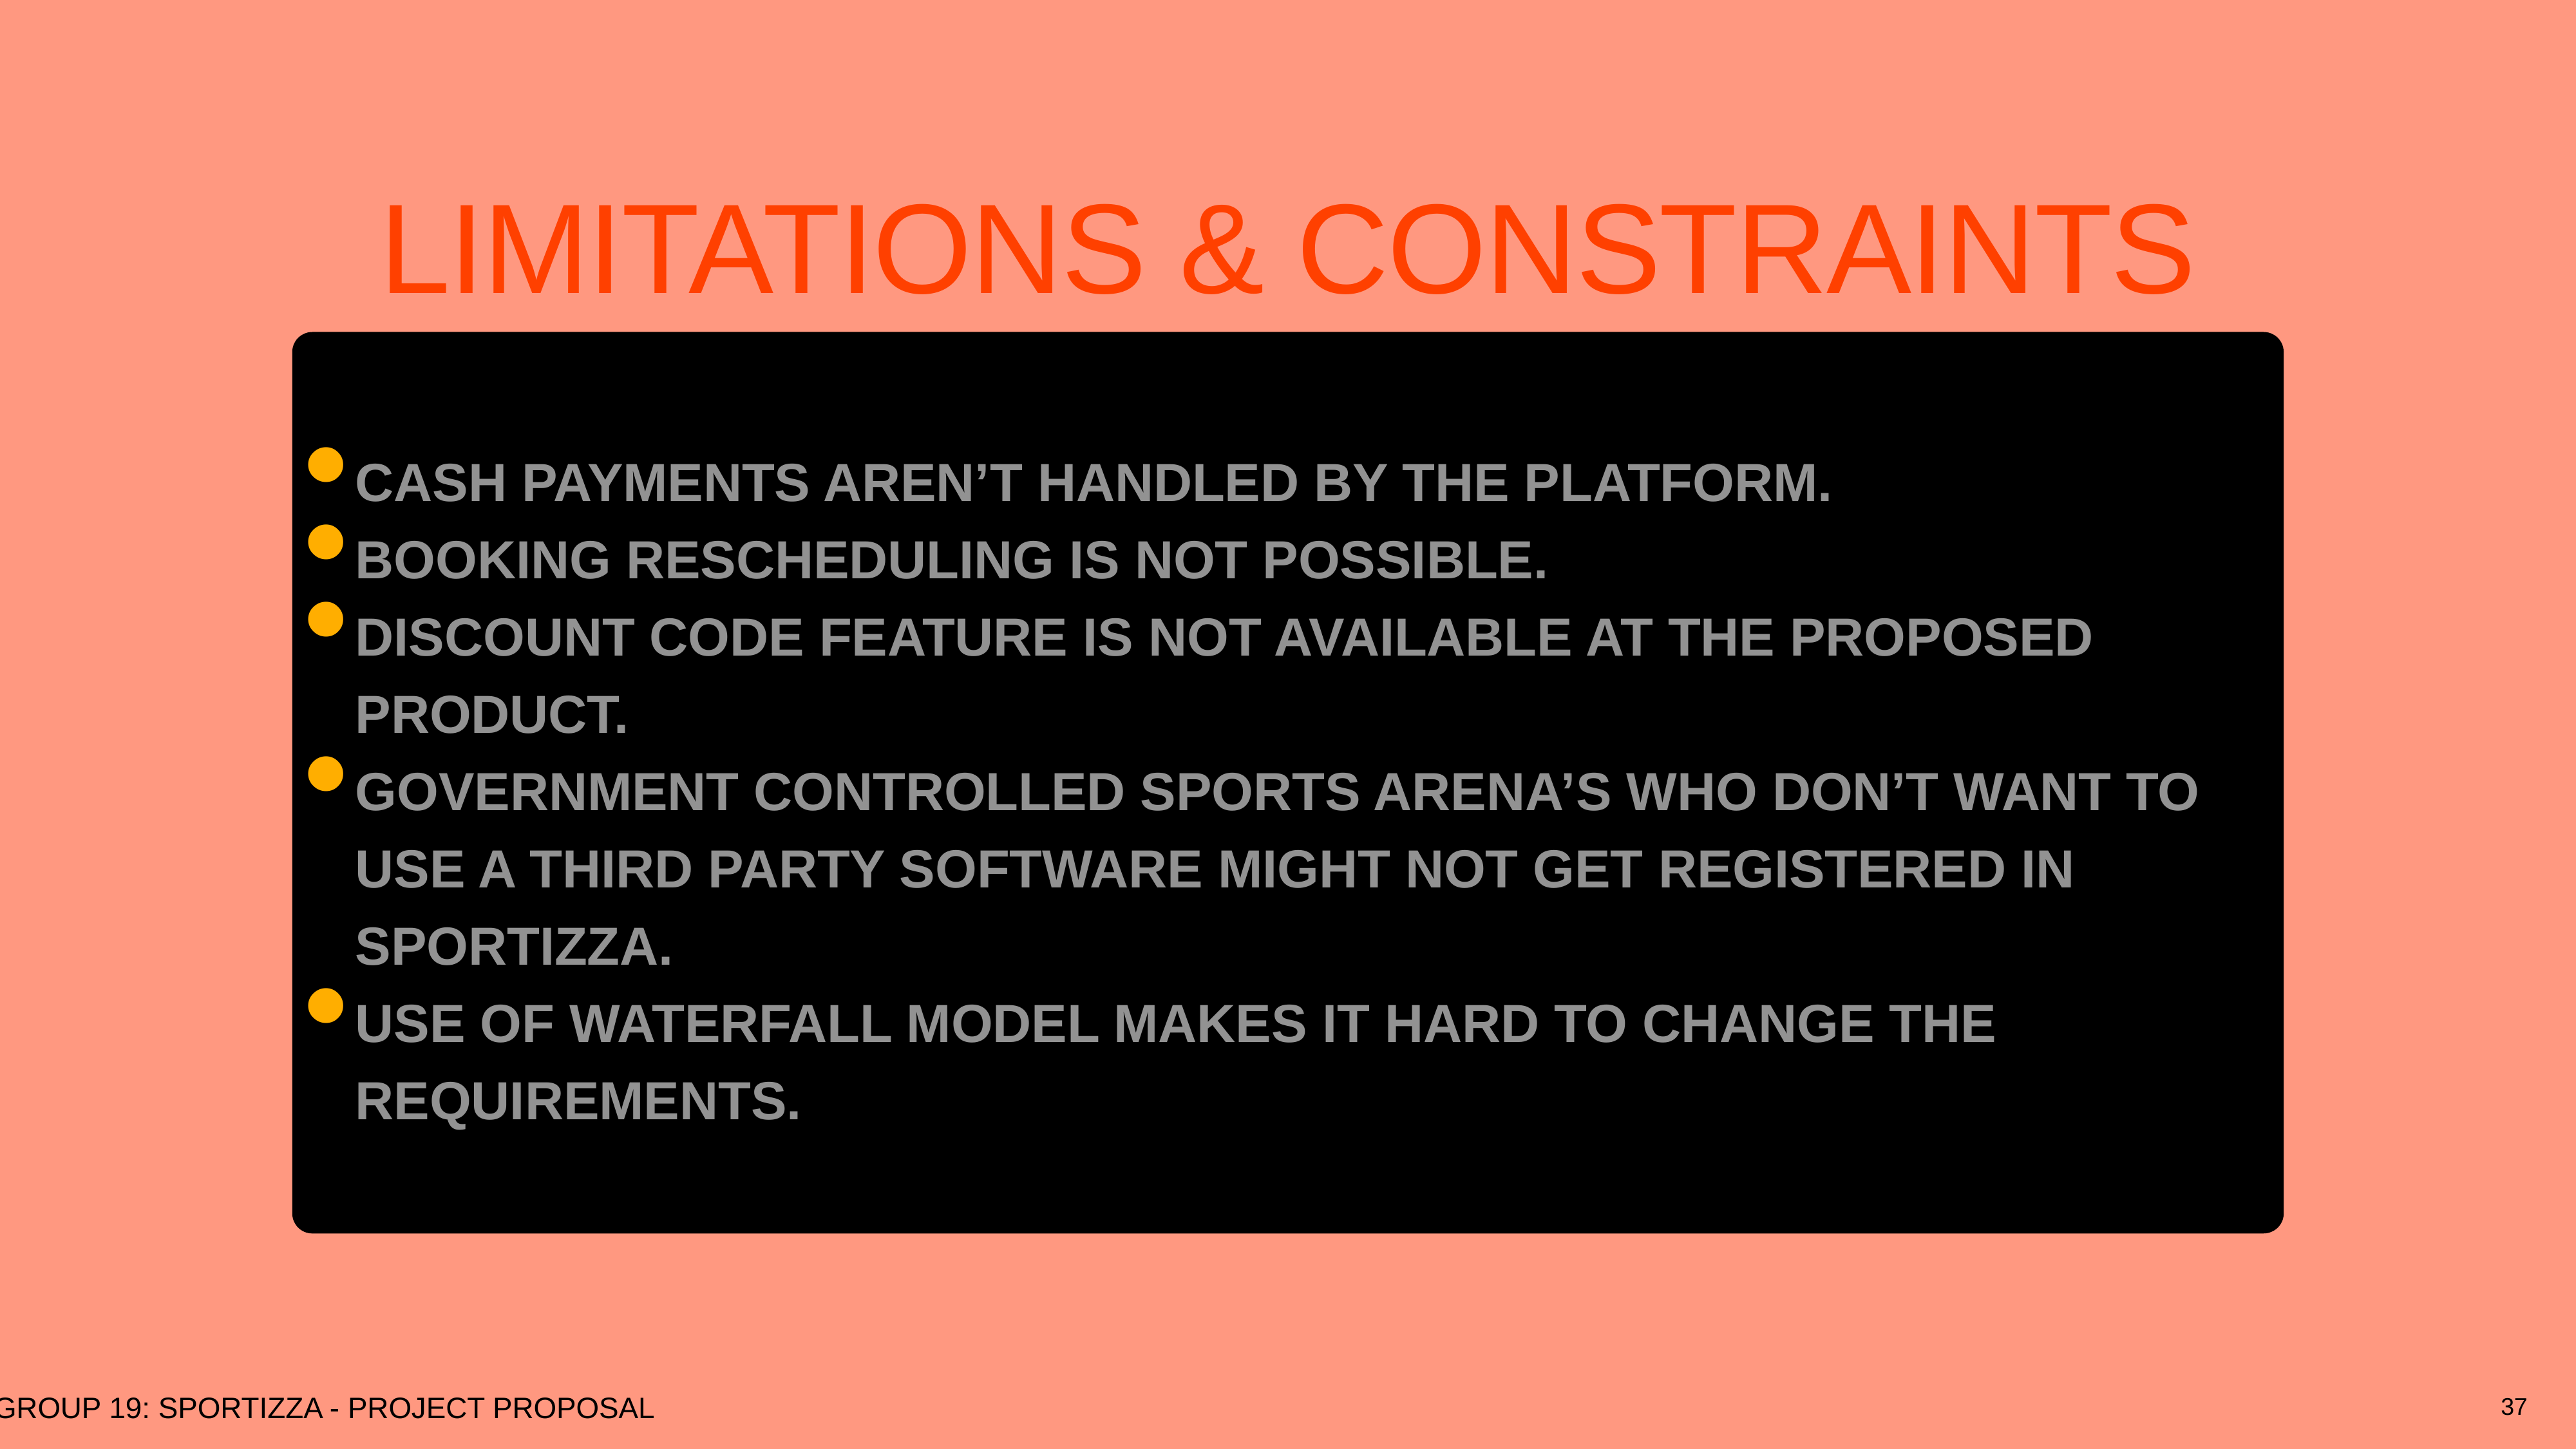

# Limitations & constraints
Cash Payments aren’t handled by the platform.
Booking rescheduling is not possible.
Discount code feature is not available at the proposed product.
Government controlled sports arena’s who don’t want to use a third party software might not get registered in sportizza.
Use of waterfall model makes it hard to change the requirements.
37
GROUP 19: SPORTIZZA - PROJECT PROPOSAL